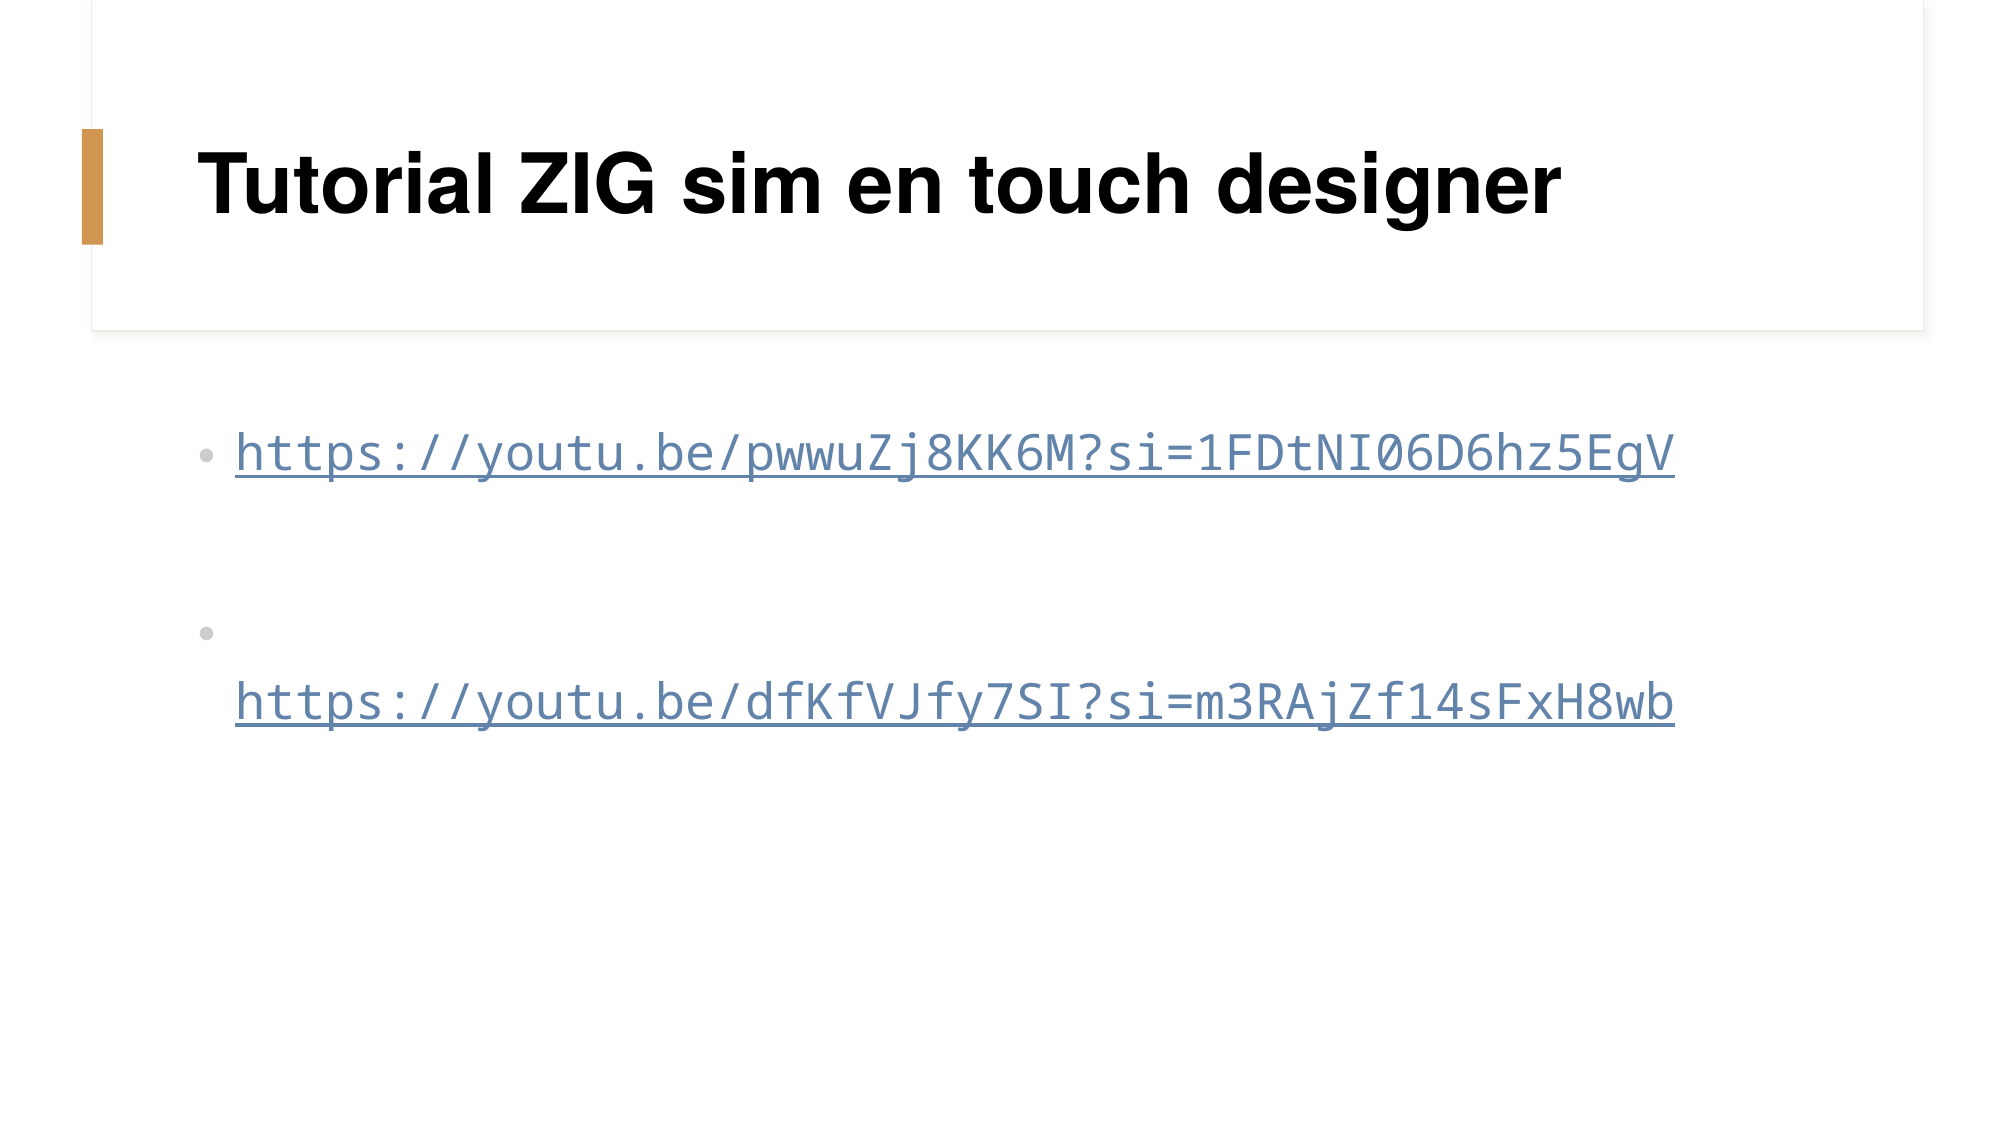

# Tutorial ZIG sim en touch designer
https://youtu.be/pwwuZj8KK6M?si=1FDtNI06D6hz5EgV

https://youtu.be/dfKfVJfy7SI?si=m3RAjZf14sFxH8wb